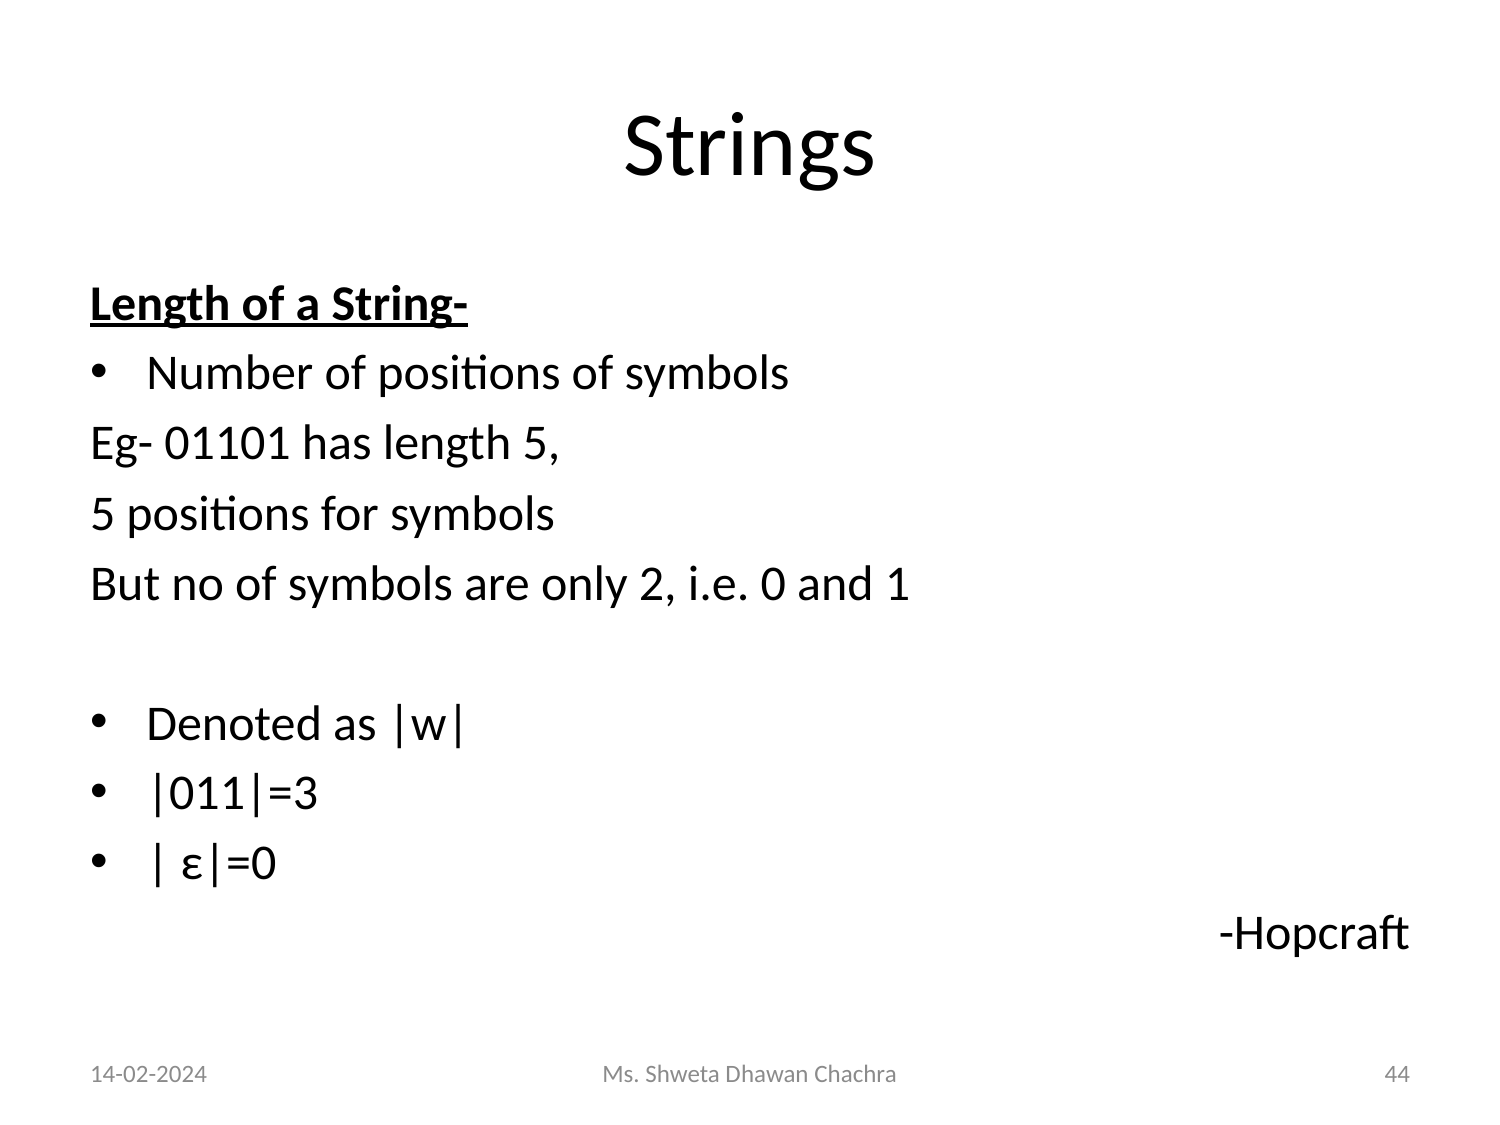

# Strings
Length of a String-
Number of positions of symbols
Eg- 01101 has length 5,
5 positions for symbols
But no of symbols are only 2, i.e. 0 and 1

Denoted as |w|
|011|=3
| ε|=0
-Hopcraft

14-02-2024
Ms. Shweta Dhawan Chachra
44